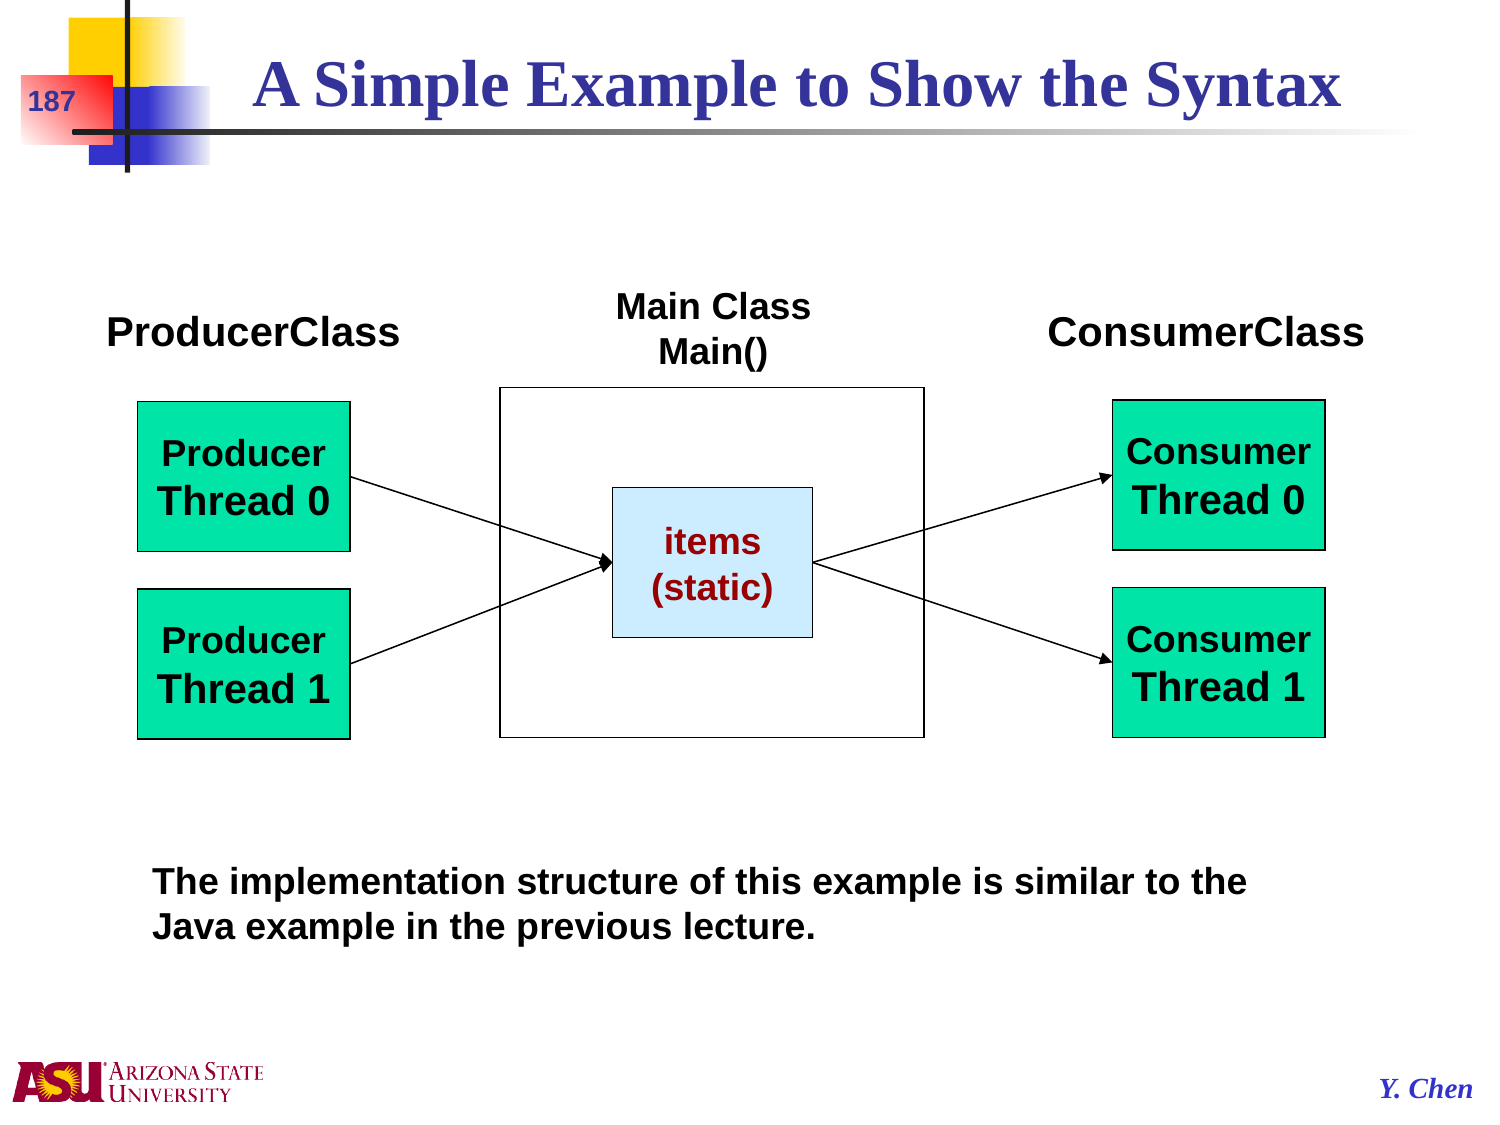

# A Simple Example to Show the Syntax
187
Main Class
Main()
ProducerClass
ConsumerClass

Consumer
Thread 0
Producer
Thread 0
items
(static)
Consumer
Thread 1
Producer
Thread 1
The implementation structure of this example is similar to the Java example in the previous lecture.